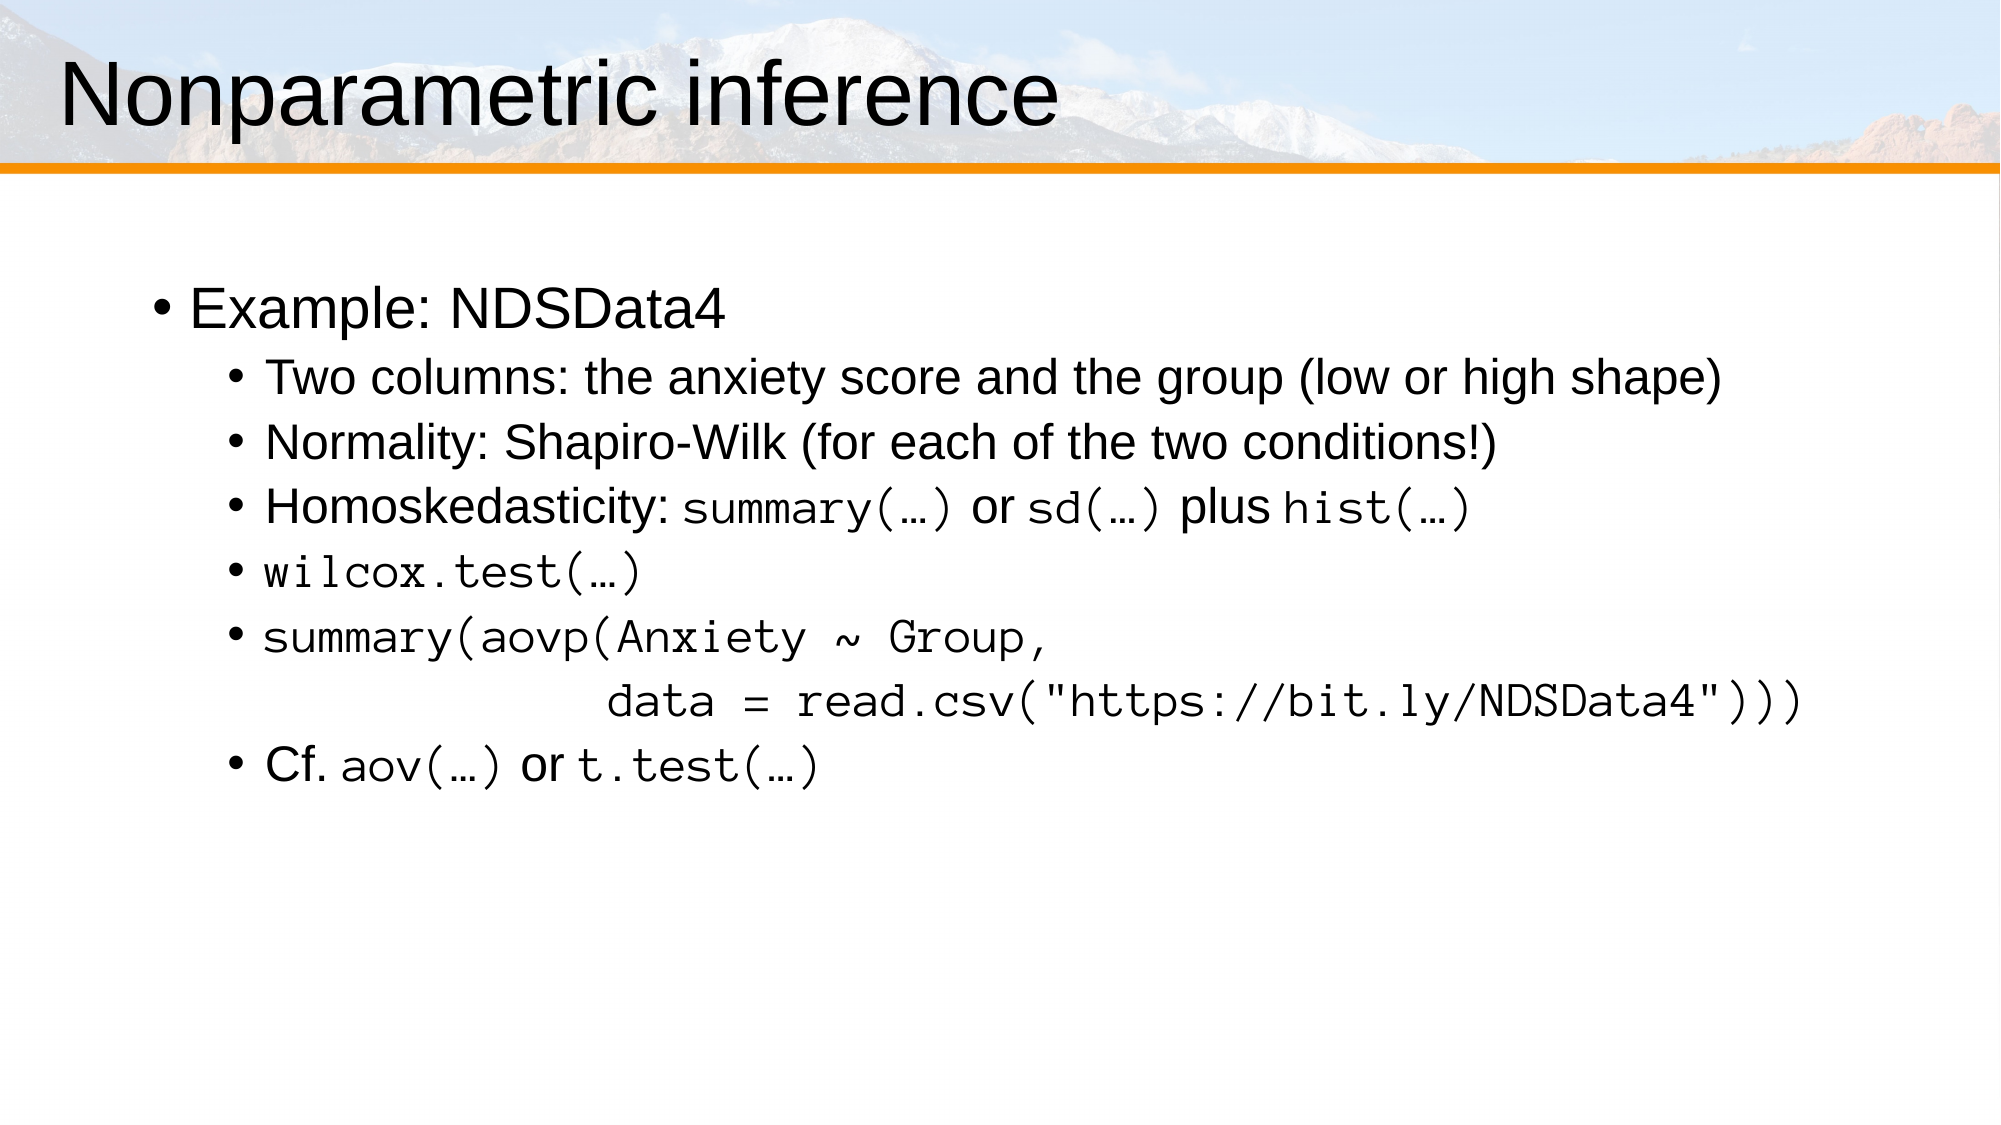

# Nonparametric inference
Example: NDSData4
Two columns: the anxiety score and the group (low or high shape)
Normality: Shapiro-Wilk (for each of the two conditions!)
Homoskedasticity: summary(…) or sd(…) plus hist(…)
wilcox.test(…)
summary(aovp(Anxiety ~ Group,
              data = read.csv("https://bit.ly/NDSData4")))
Cf. aov(…) or t.test(…)